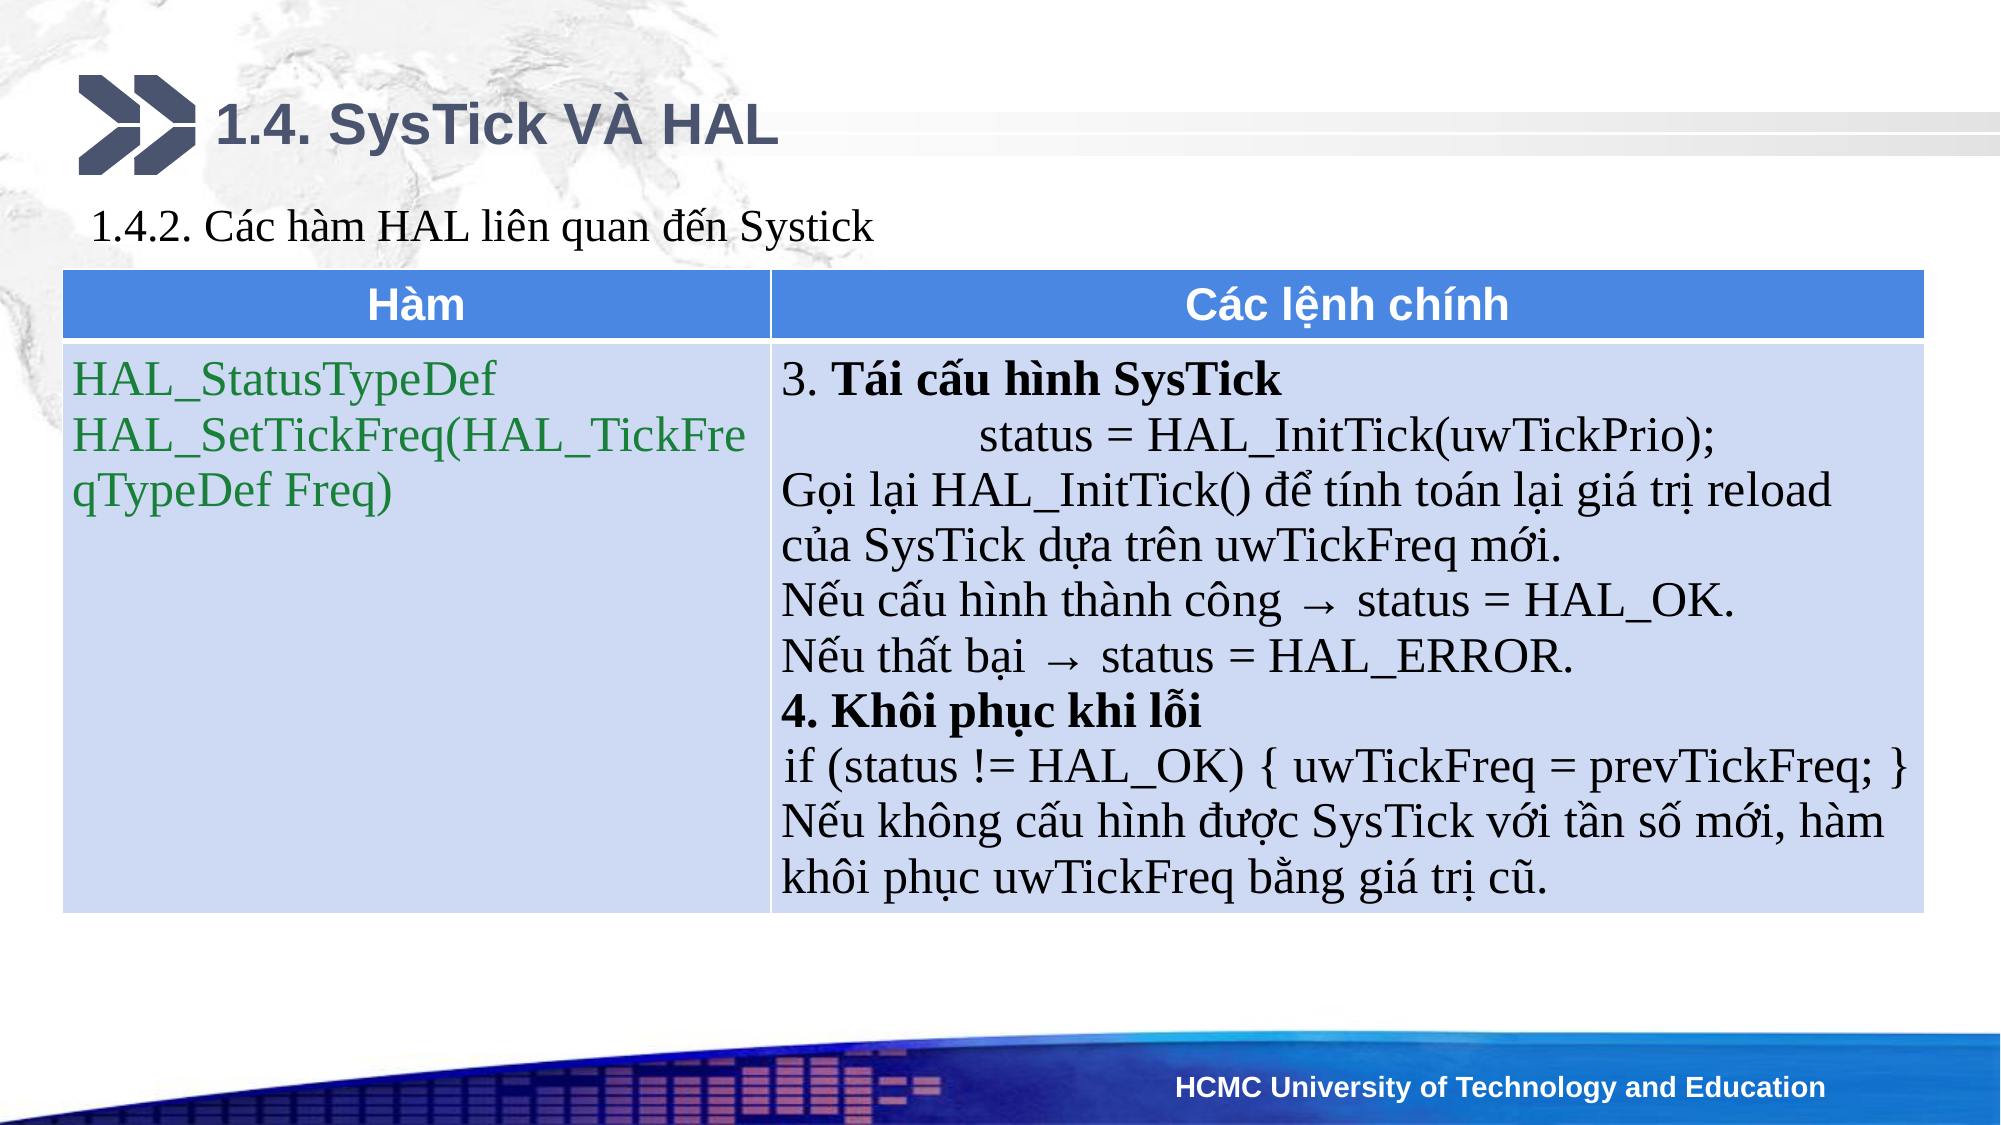

# 1.4. SysTick VÀ HAL
1.4.2. Các hàm HAL liên quan đến Systick
| Hàm | Các lệnh chính |
| --- | --- |
| HAL\_StatusTypeDef HAL\_SetTickFreq(HAL\_TickFreqTypeDef Freq) | 3. Tái cấu hình SysTick status = HAL\_InitTick(uwTickPrio); Gọi lại HAL\_InitTick() để tính toán lại giá trị reload của SysTick dựa trên uwTickFreq mới. Nếu cấu hình thành công → status = HAL\_OK. Nếu thất bại → status = HAL\_ERROR. 4. Khôi phục khi lỗi if (status != HAL\_OK) { uwTickFreq = prevTickFreq; } Nếu không cấu hình được SysTick với tần số mới, hàm khôi phục uwTickFreq bằng giá trị cũ. |